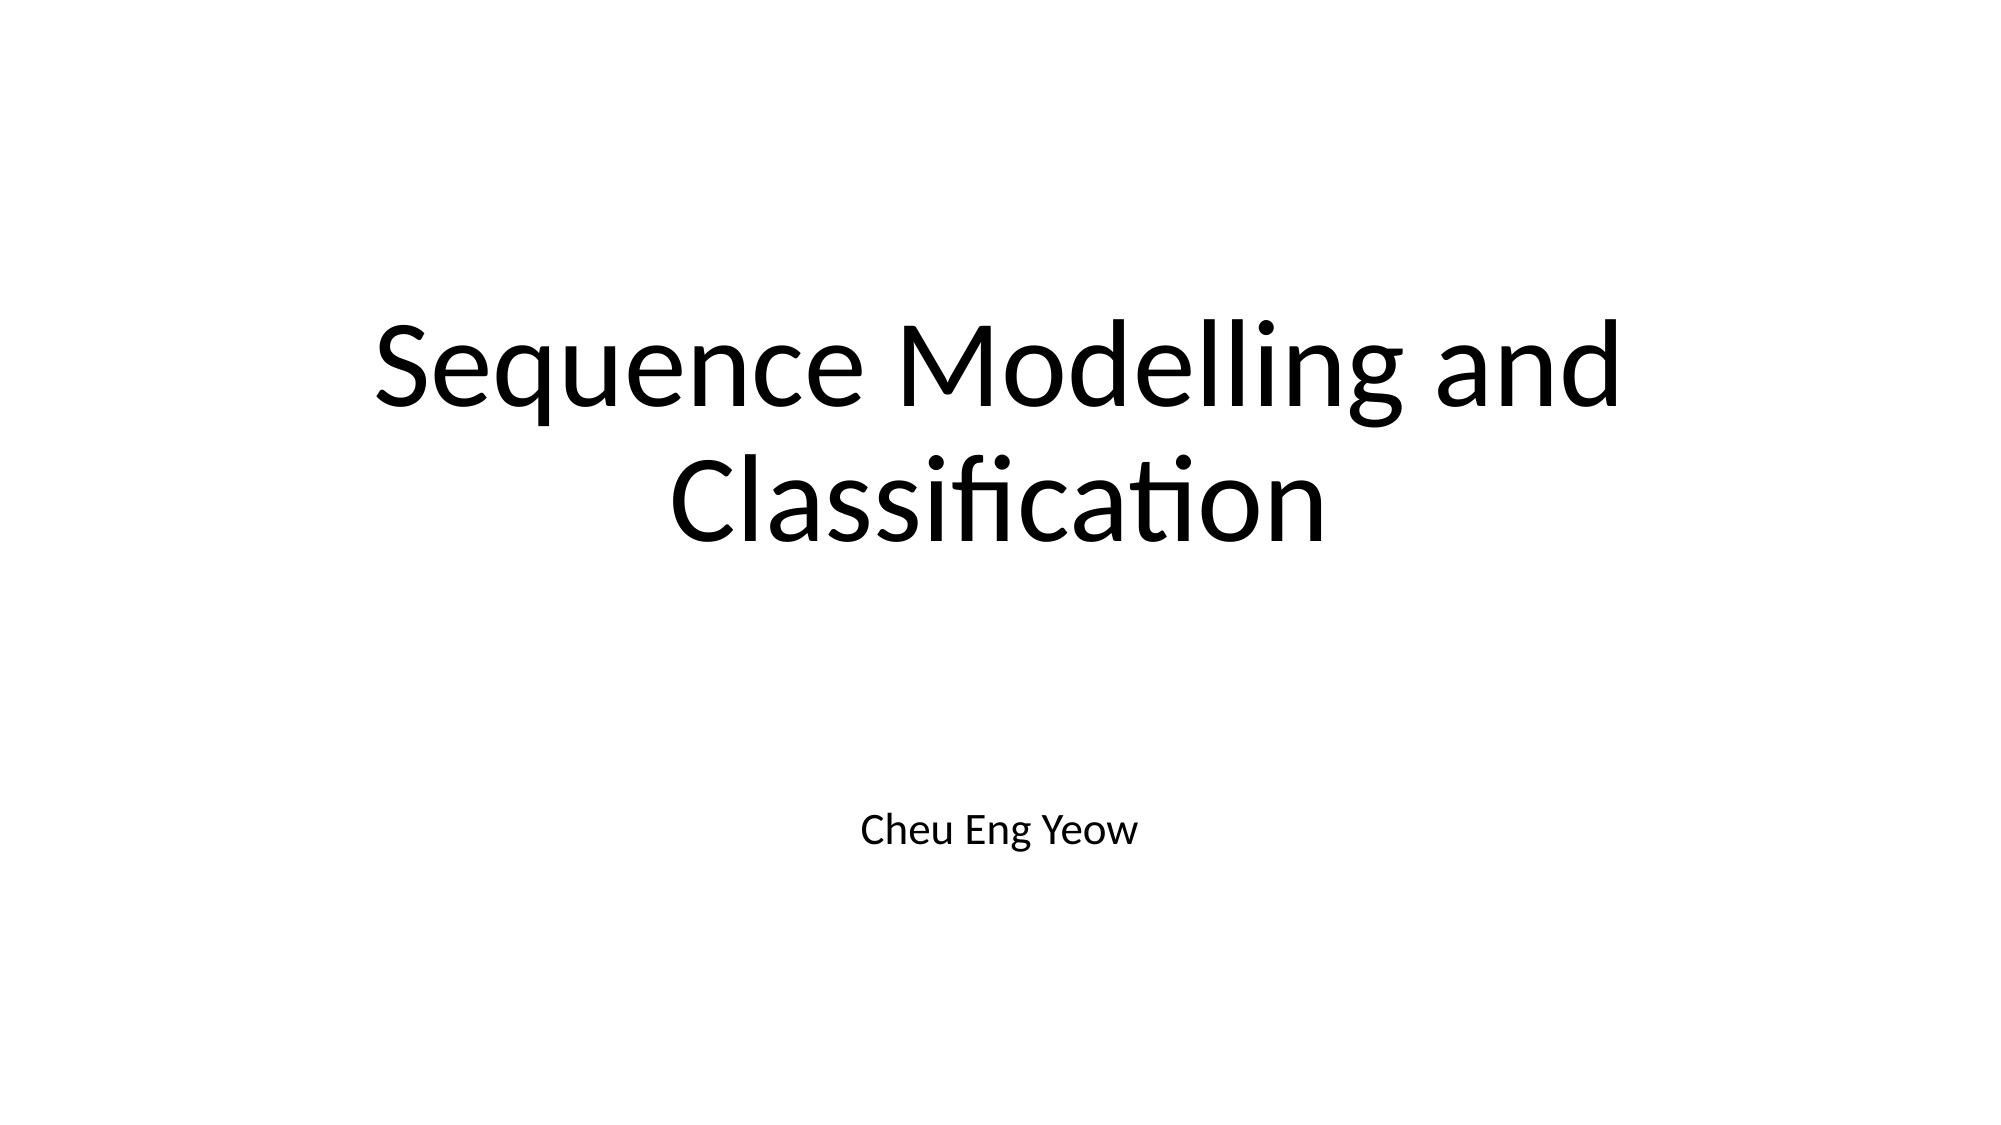

# Sequence Modelling and Classification

Cheu Eng Yeow